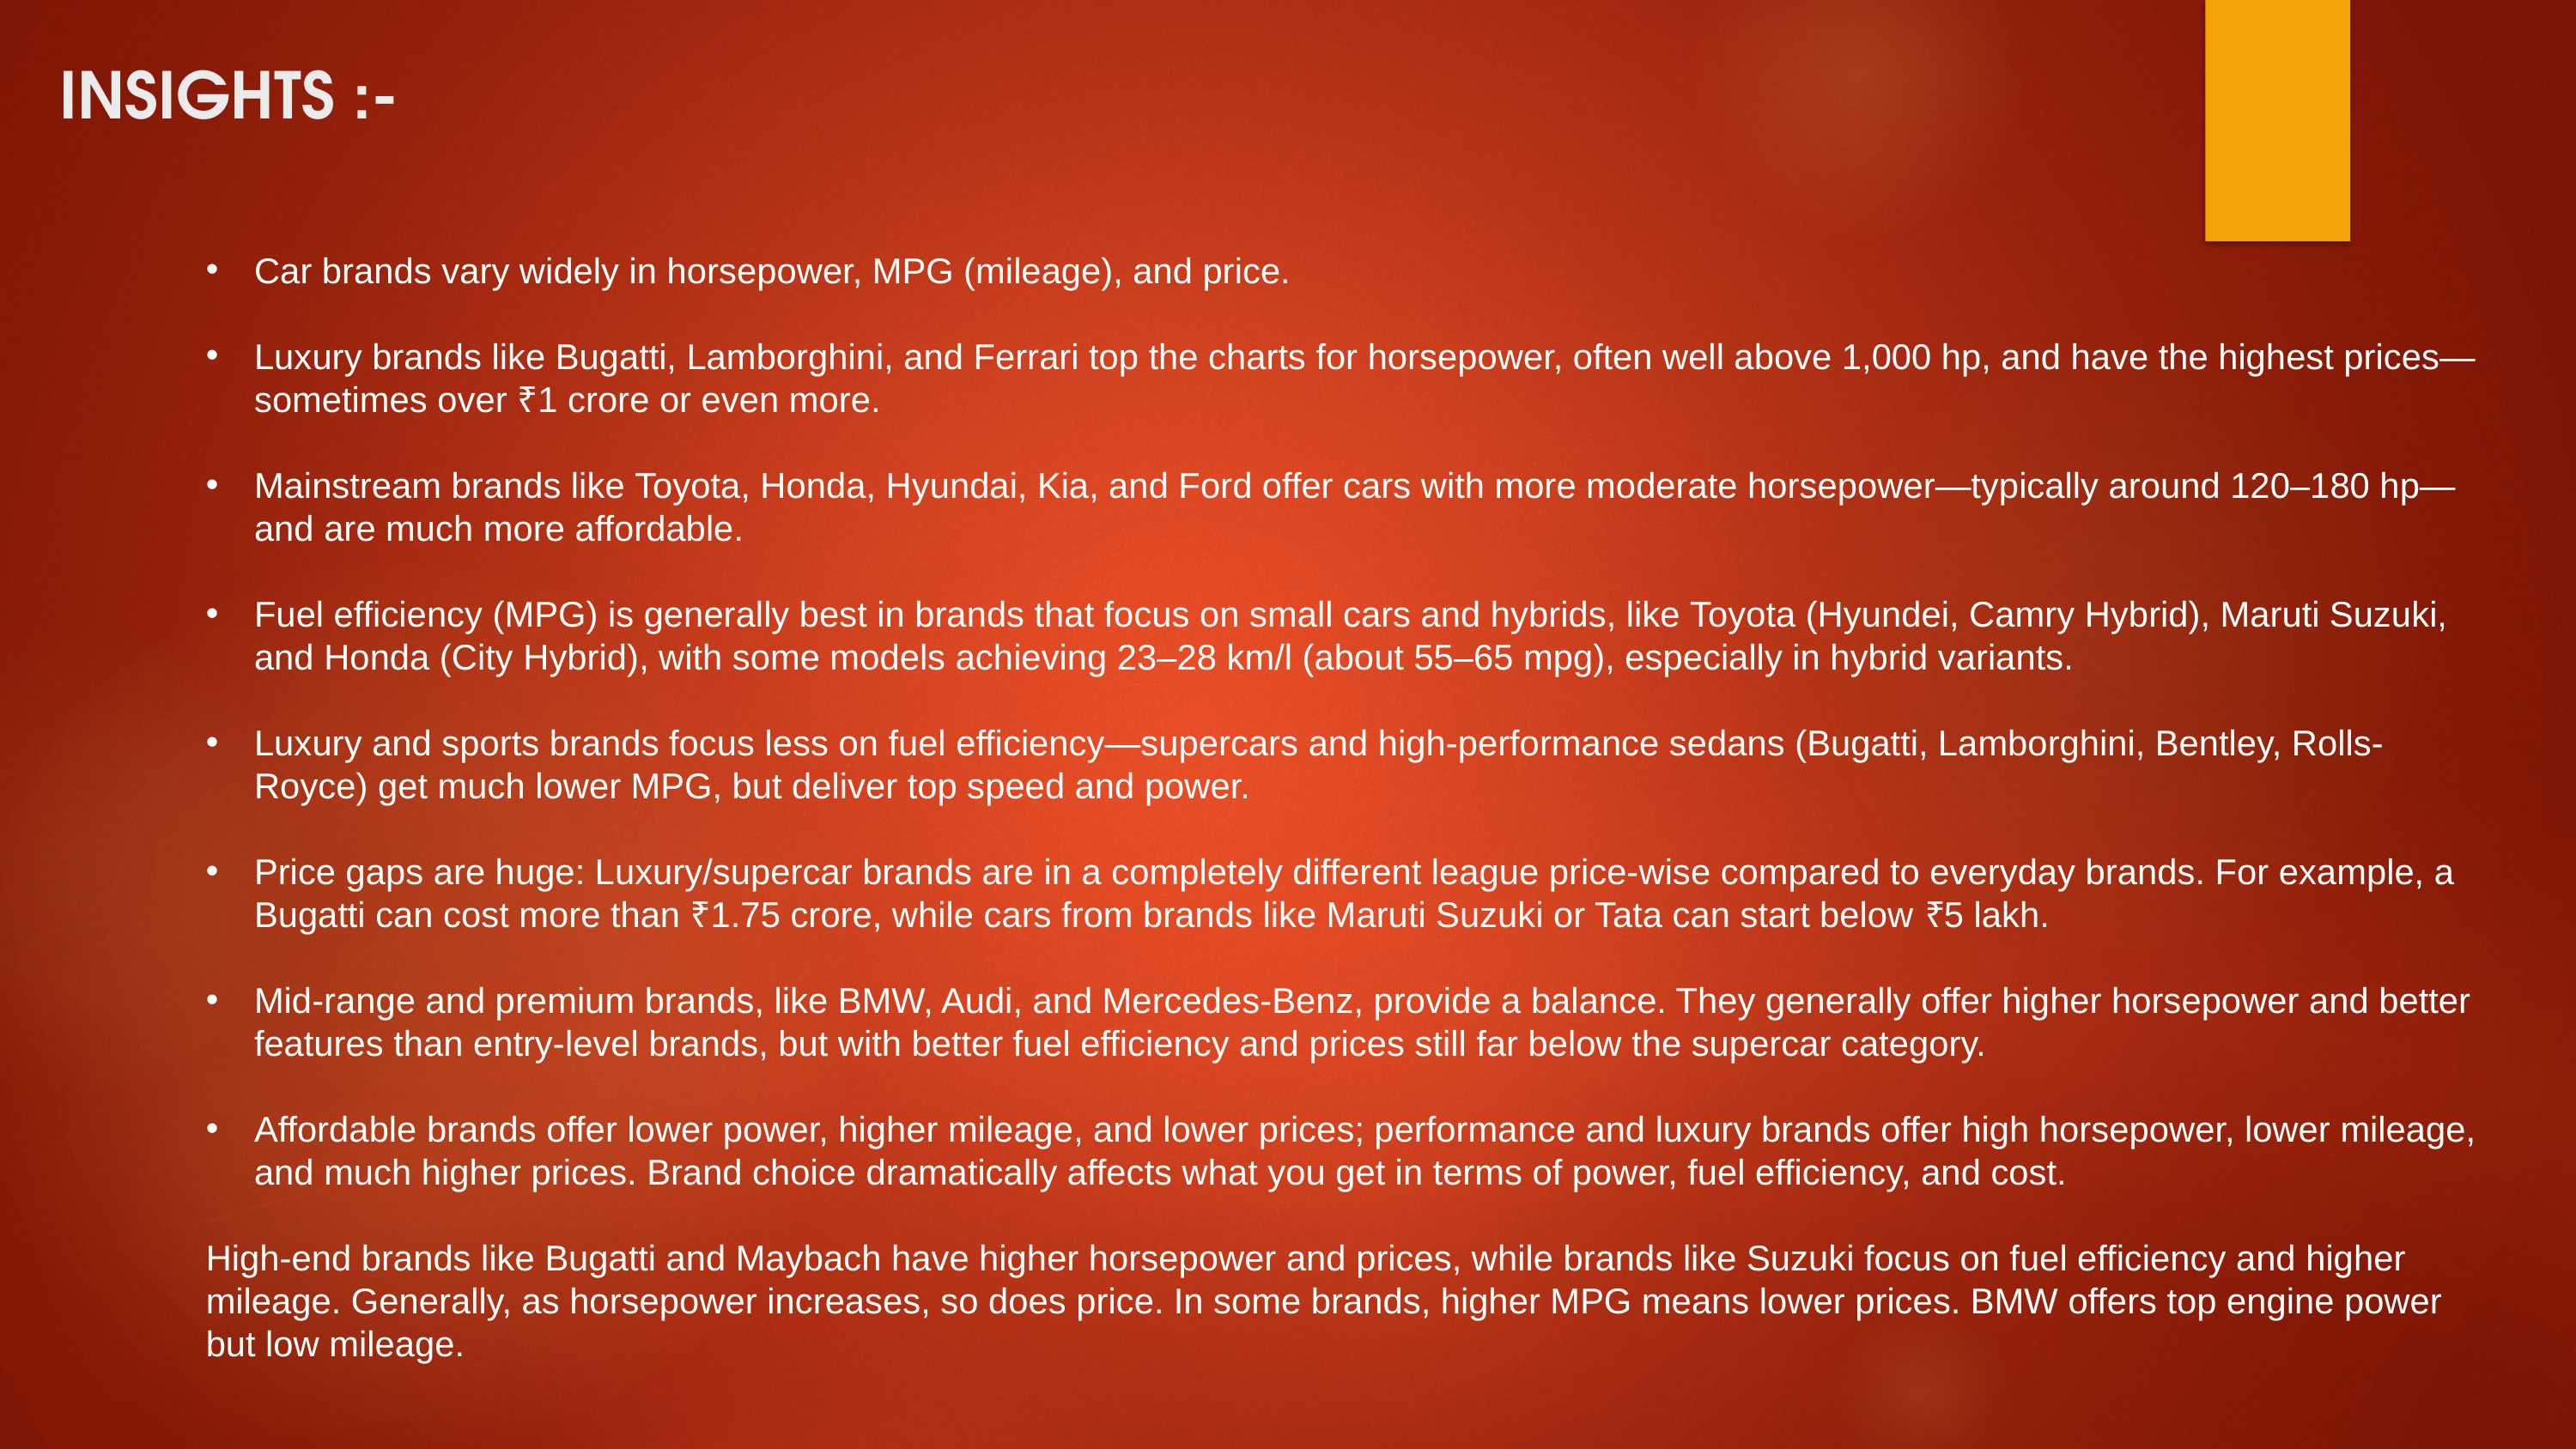

# INSIGHTS :-
Car brands vary widely in horsepower, MPG (mileage), and price.

Luxury brands like Bugatti, Lamborghini, and Ferrari top the charts for horsepower, often well above 1,000 hp, and have the highest prices—sometimes over ₹1 crore or even more.

Mainstream brands like Toyota, Honda, Hyundai, Kia, and Ford offer cars with more moderate horsepower—typically around 120–180 hp—and are much more affordable.

Fuel efficiency (MPG) is generally best in brands that focus on small cars and hybrids, like Toyota (Hyundei, Camry Hybrid), Maruti Suzuki, and Honda (City Hybrid), with some models achieving 23–28 km/l (about 55–65 mpg), especially in hybrid variants.

Luxury and sports brands focus less on fuel efficiency—supercars and high-performance sedans (Bugatti, Lamborghini, Bentley, Rolls-Royce) get much lower MPG, but deliver top speed and power.

Price gaps are huge: Luxury/supercar brands are in a completely different league price-wise compared to everyday brands. For example, a Bugatti can cost more than ₹1.75 crore, while cars from brands like Maruti Suzuki or Tata can start below ₹5 lakh.

Mid-range and premium brands, like BMW, Audi, and Mercedes-Benz, provide a balance. They generally offer higher horsepower and better features than entry-level brands, but with better fuel efficiency and prices still far below the supercar category.

Affordable brands offer lower power, higher mileage, and lower prices; performance and luxury brands offer high horsepower, lower mileage, and much higher prices. Brand choice dramatically affects what you get in terms of power, fuel efficiency, and cost.

High-end brands like Bugatti and Maybach have higher horsepower and prices, while brands like Suzuki focus on fuel efficiency and higher mileage. Generally, as horsepower increases, so does price. In some brands, higher MPG means lower prices. BMW offers top engine power but low mileage.